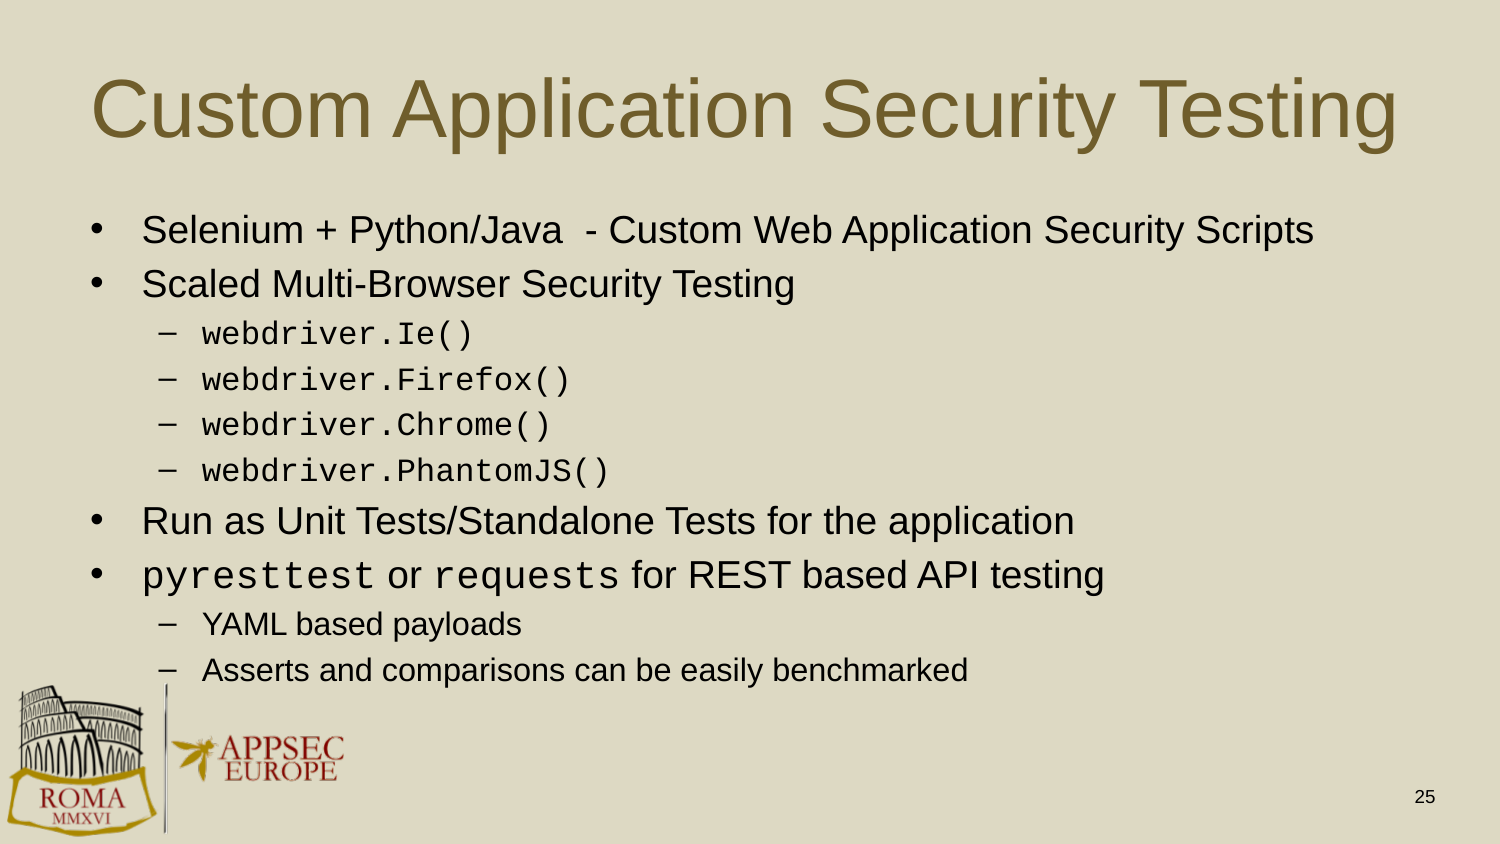

# Custom Application Security Testing
Selenium + Python/Java  - Custom Web Application Security Scripts
Scaled Multi-Browser Security Testing
webdriver.Ie()
webdriver.Firefox()
webdriver.Chrome()
webdriver.PhantomJS()
Run as Unit Tests/Standalone Tests for the application
pyresttest or requests for REST based API testing
YAML based payloads
Asserts and comparisons can be easily benchmarked

25